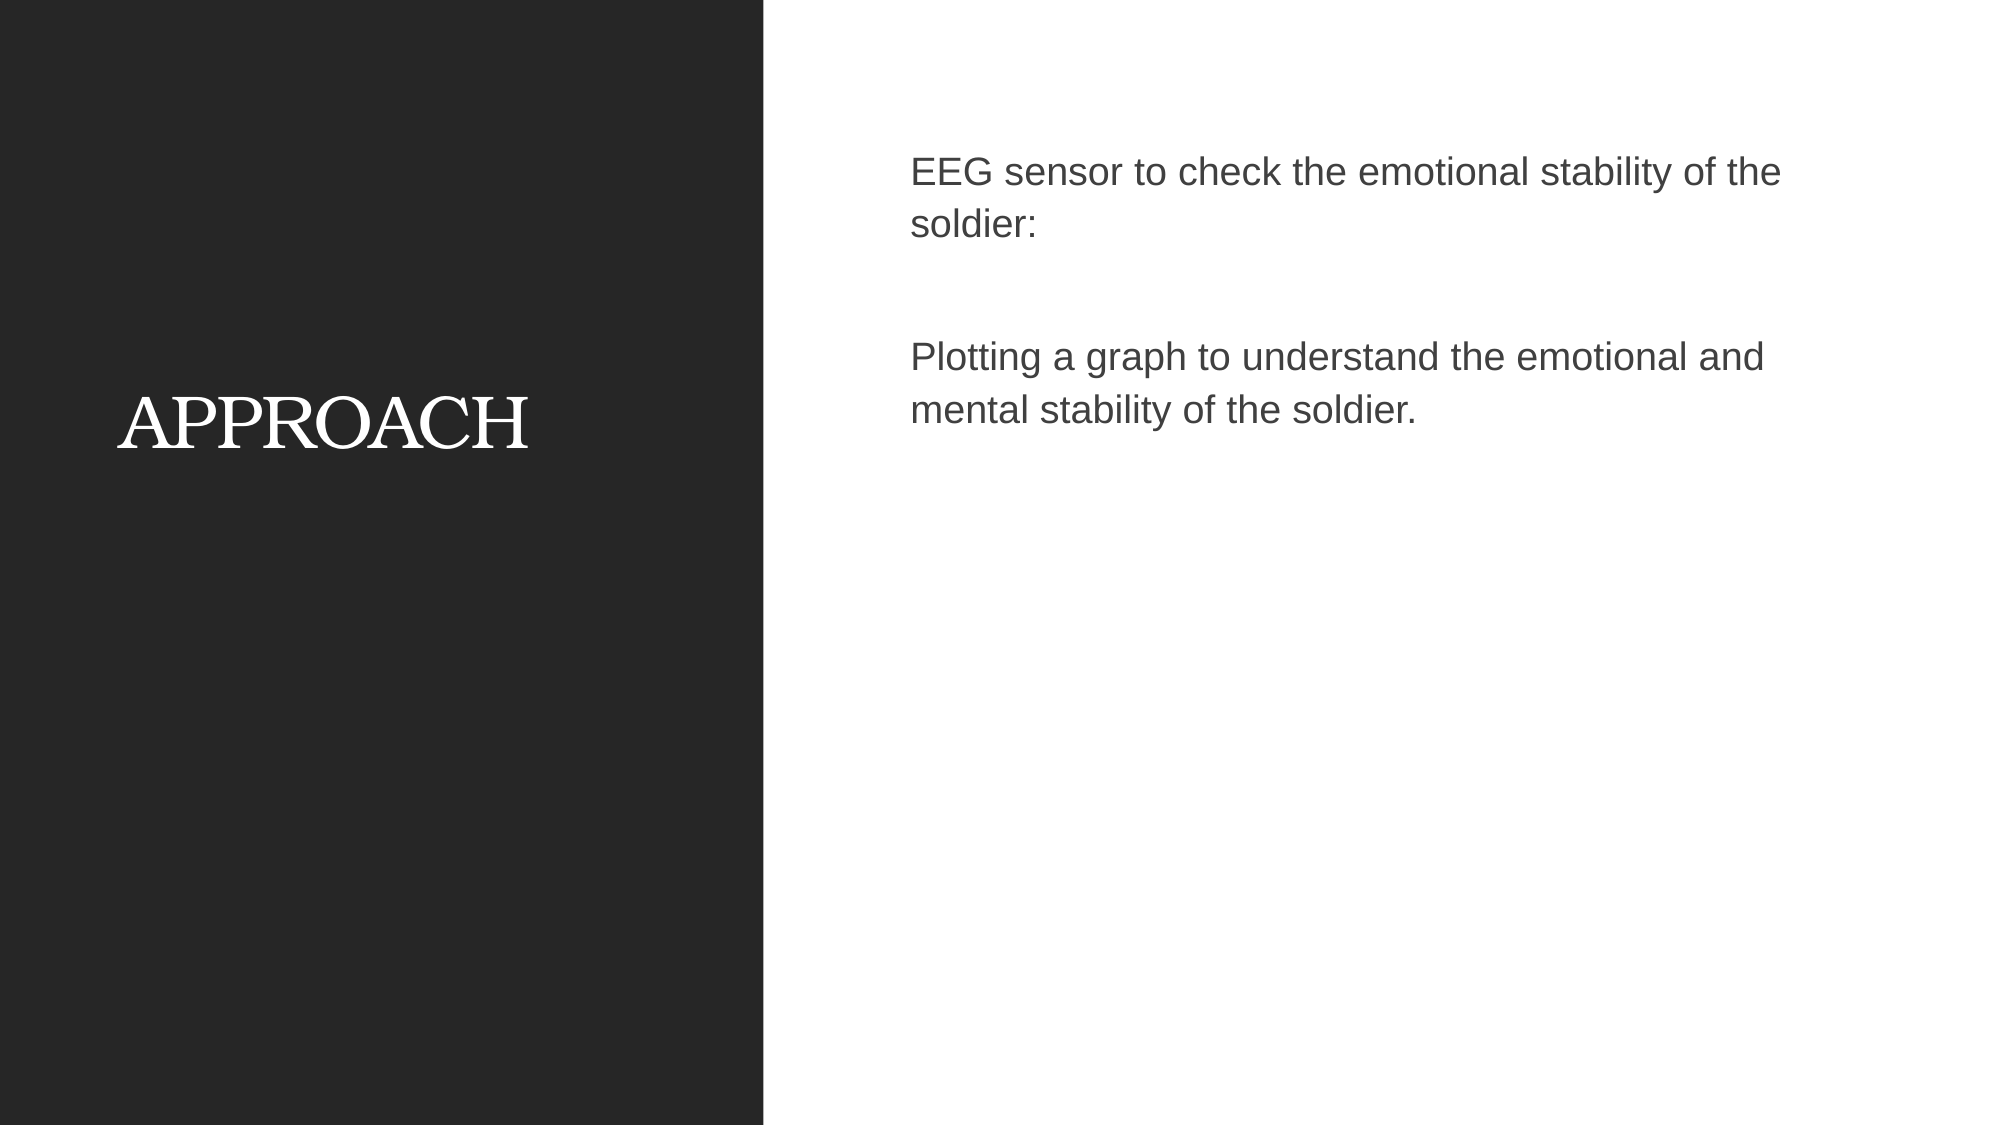

# APPROACH
EEG sensor to check the emotional stability of the soldier:
Plotting a graph to understand the emotional and mental stability of the soldier.